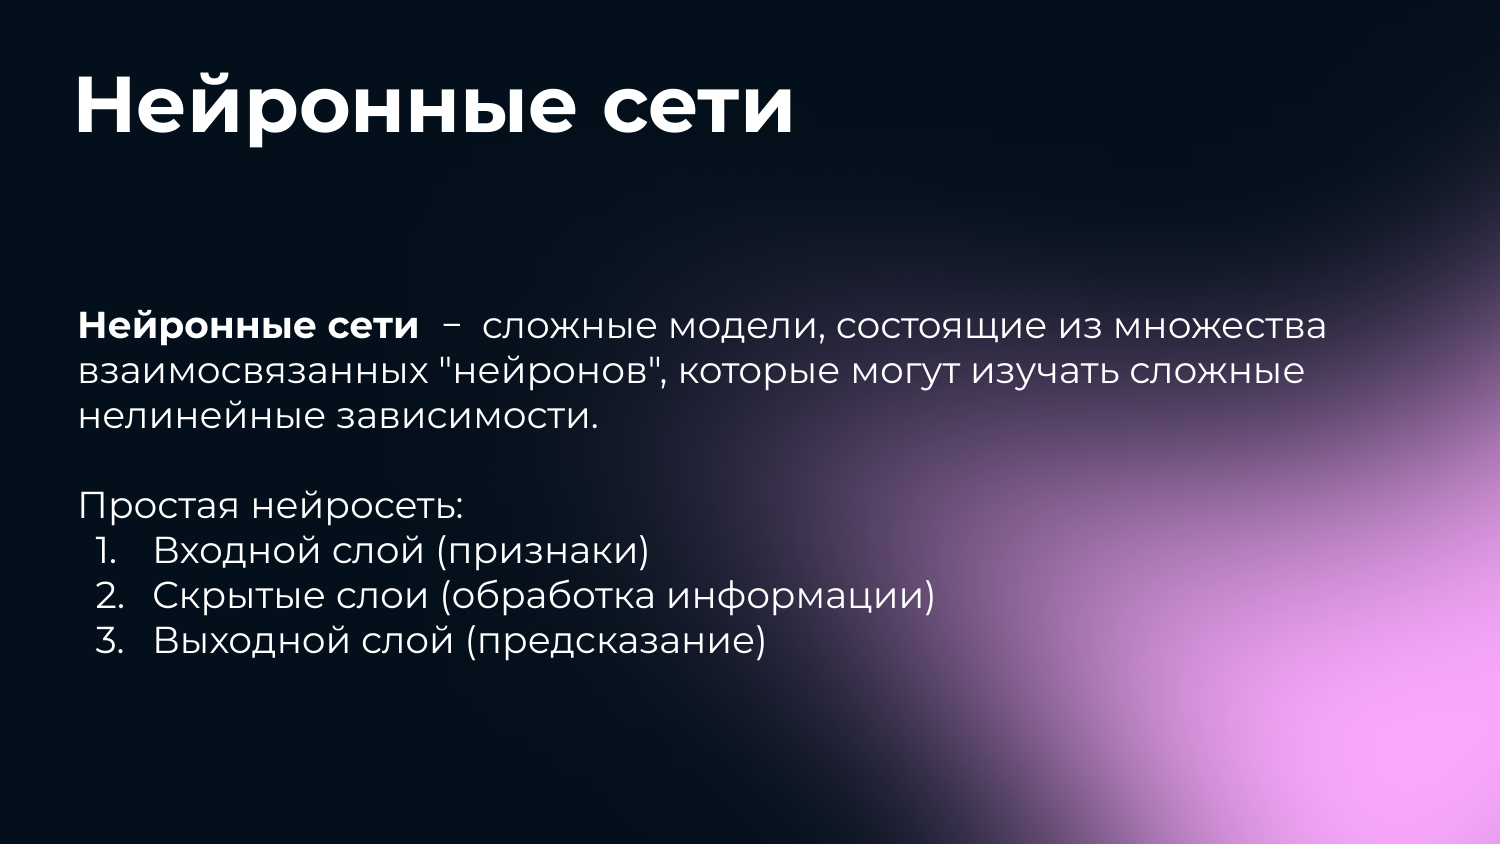

# Нейронные сети
Нейронные сети  −  сложные модели, состоящие из множества взаимосвязанных "нейронов", которые могут изучать сложные нелинейные зависимости.

Простая нейросеть:
Входной слой (признаки)
Скрытые слои (обработка информации)
Выходной слой (предсказание)